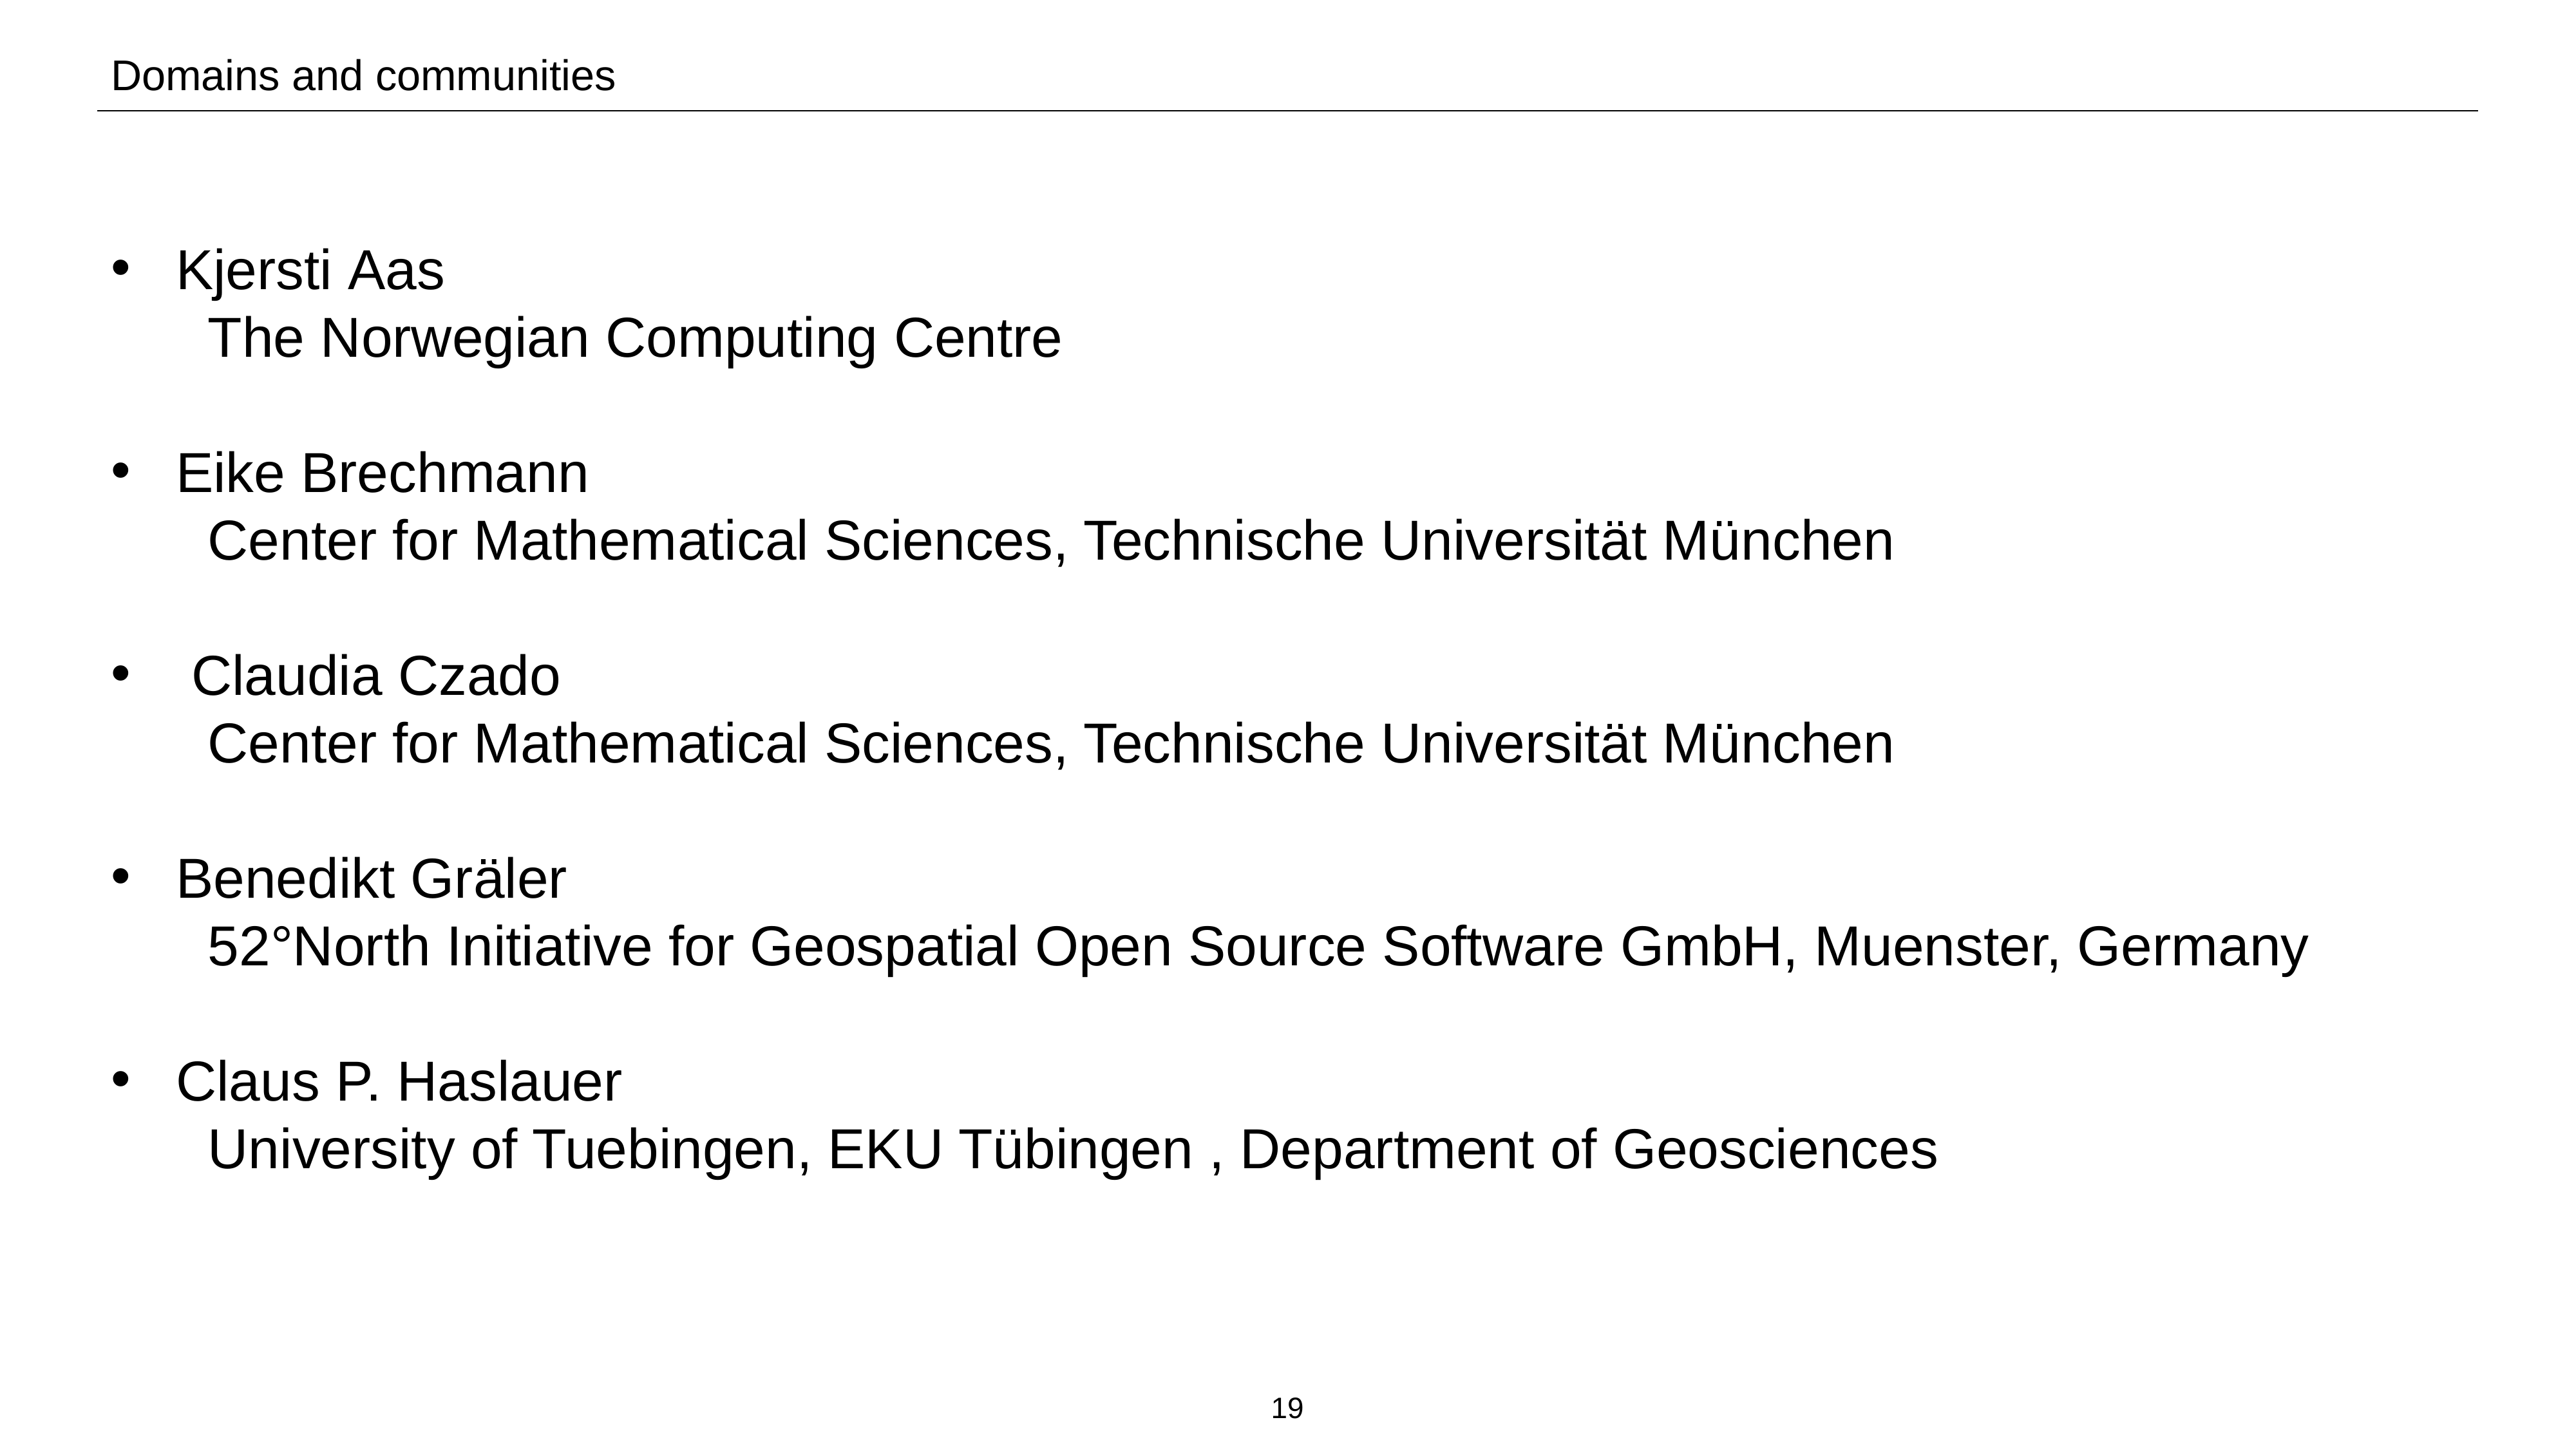

# Domains and communities
Kjersti Aas
	The Norwegian Computing Centre

Eike Brechmann
	Center for Mathematical Sciences, Technische Universität München

 Claudia Czado
	Center for Mathematical Sciences, Technische Universität München

Benedikt Gräler
	52°North Initiative for Geospatial Open Source Software GmbH, Muenster, Germany

Claus P. Haslauer
	University of Tuebingen, EKU Tübingen , Department of Geosciences

19